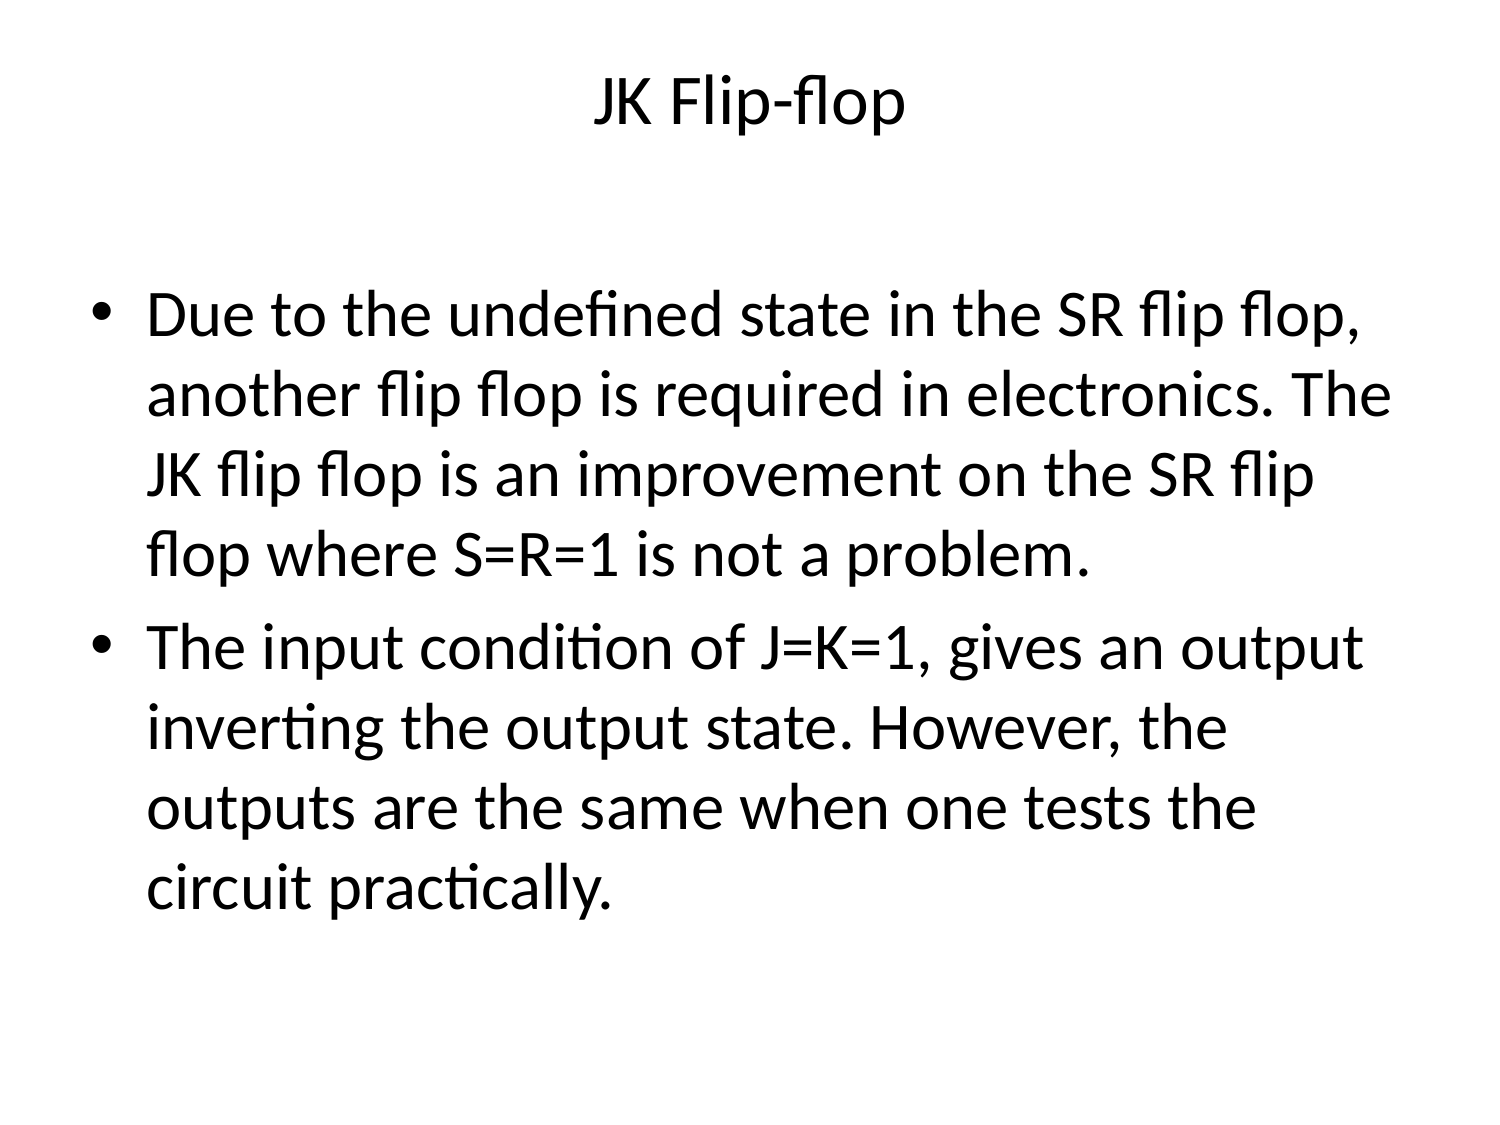

# JK Flip-flop
Due to the undefined state in the SR flip flop, another flip flop is required in electronics. The JK flip flop is an improvement on the SR flip flop where S=R=1 is not a problem.
The input condition of J=K=1, gives an output inverting the output state. However, the outputs are the same when one tests the circuit practically.